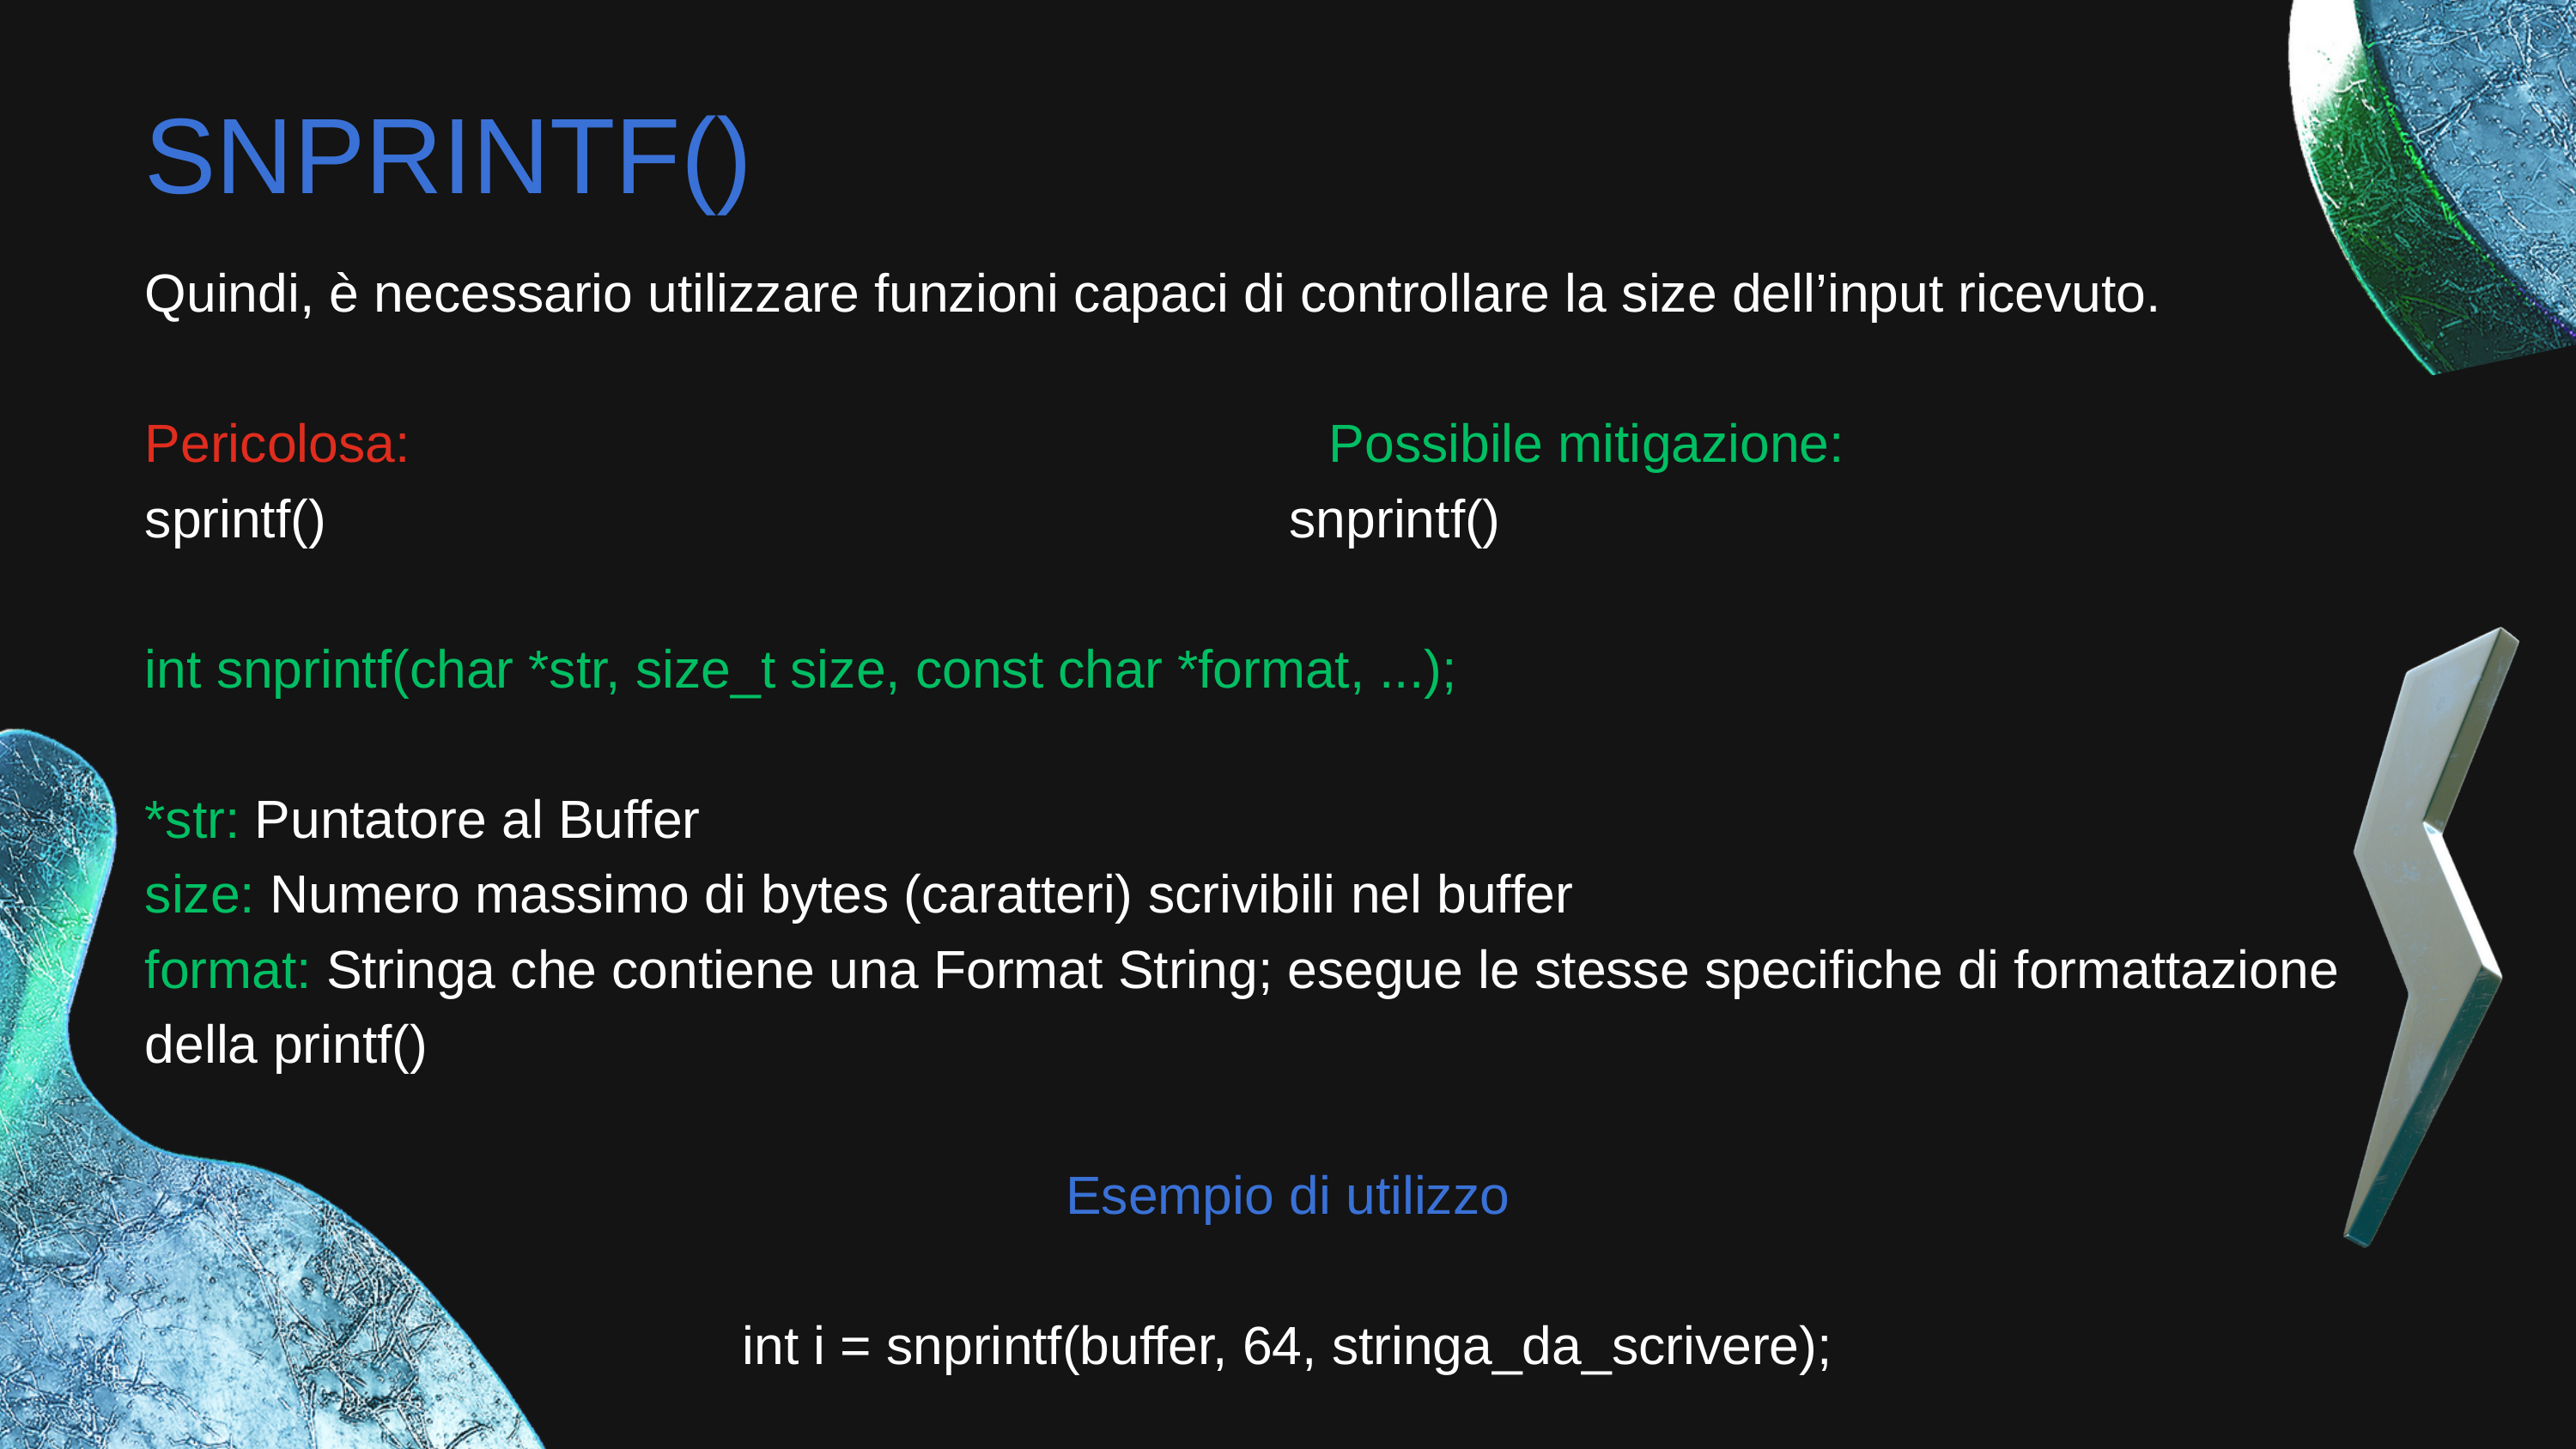

SNPRINTF()
Quindi, è necessario utilizzare funzioni capaci di controllare la size dell’input ricevuto.

Pericolosa:                                                              Possibile mitigazione:
sprintf()                                                                 snprintf()

int snprintf(char *str, size_t size, const char *format, ...);

*str: Puntatore al Buffer
size: Numero massimo di bytes (caratteri) scrivibili nel buffer
format: Stringa che contiene una Format String; esegue le stesse specifiche di formattazione della printf()

Esempio di utilizzo

int i = snprintf(buffer, 64, stringa_da_scrivere);